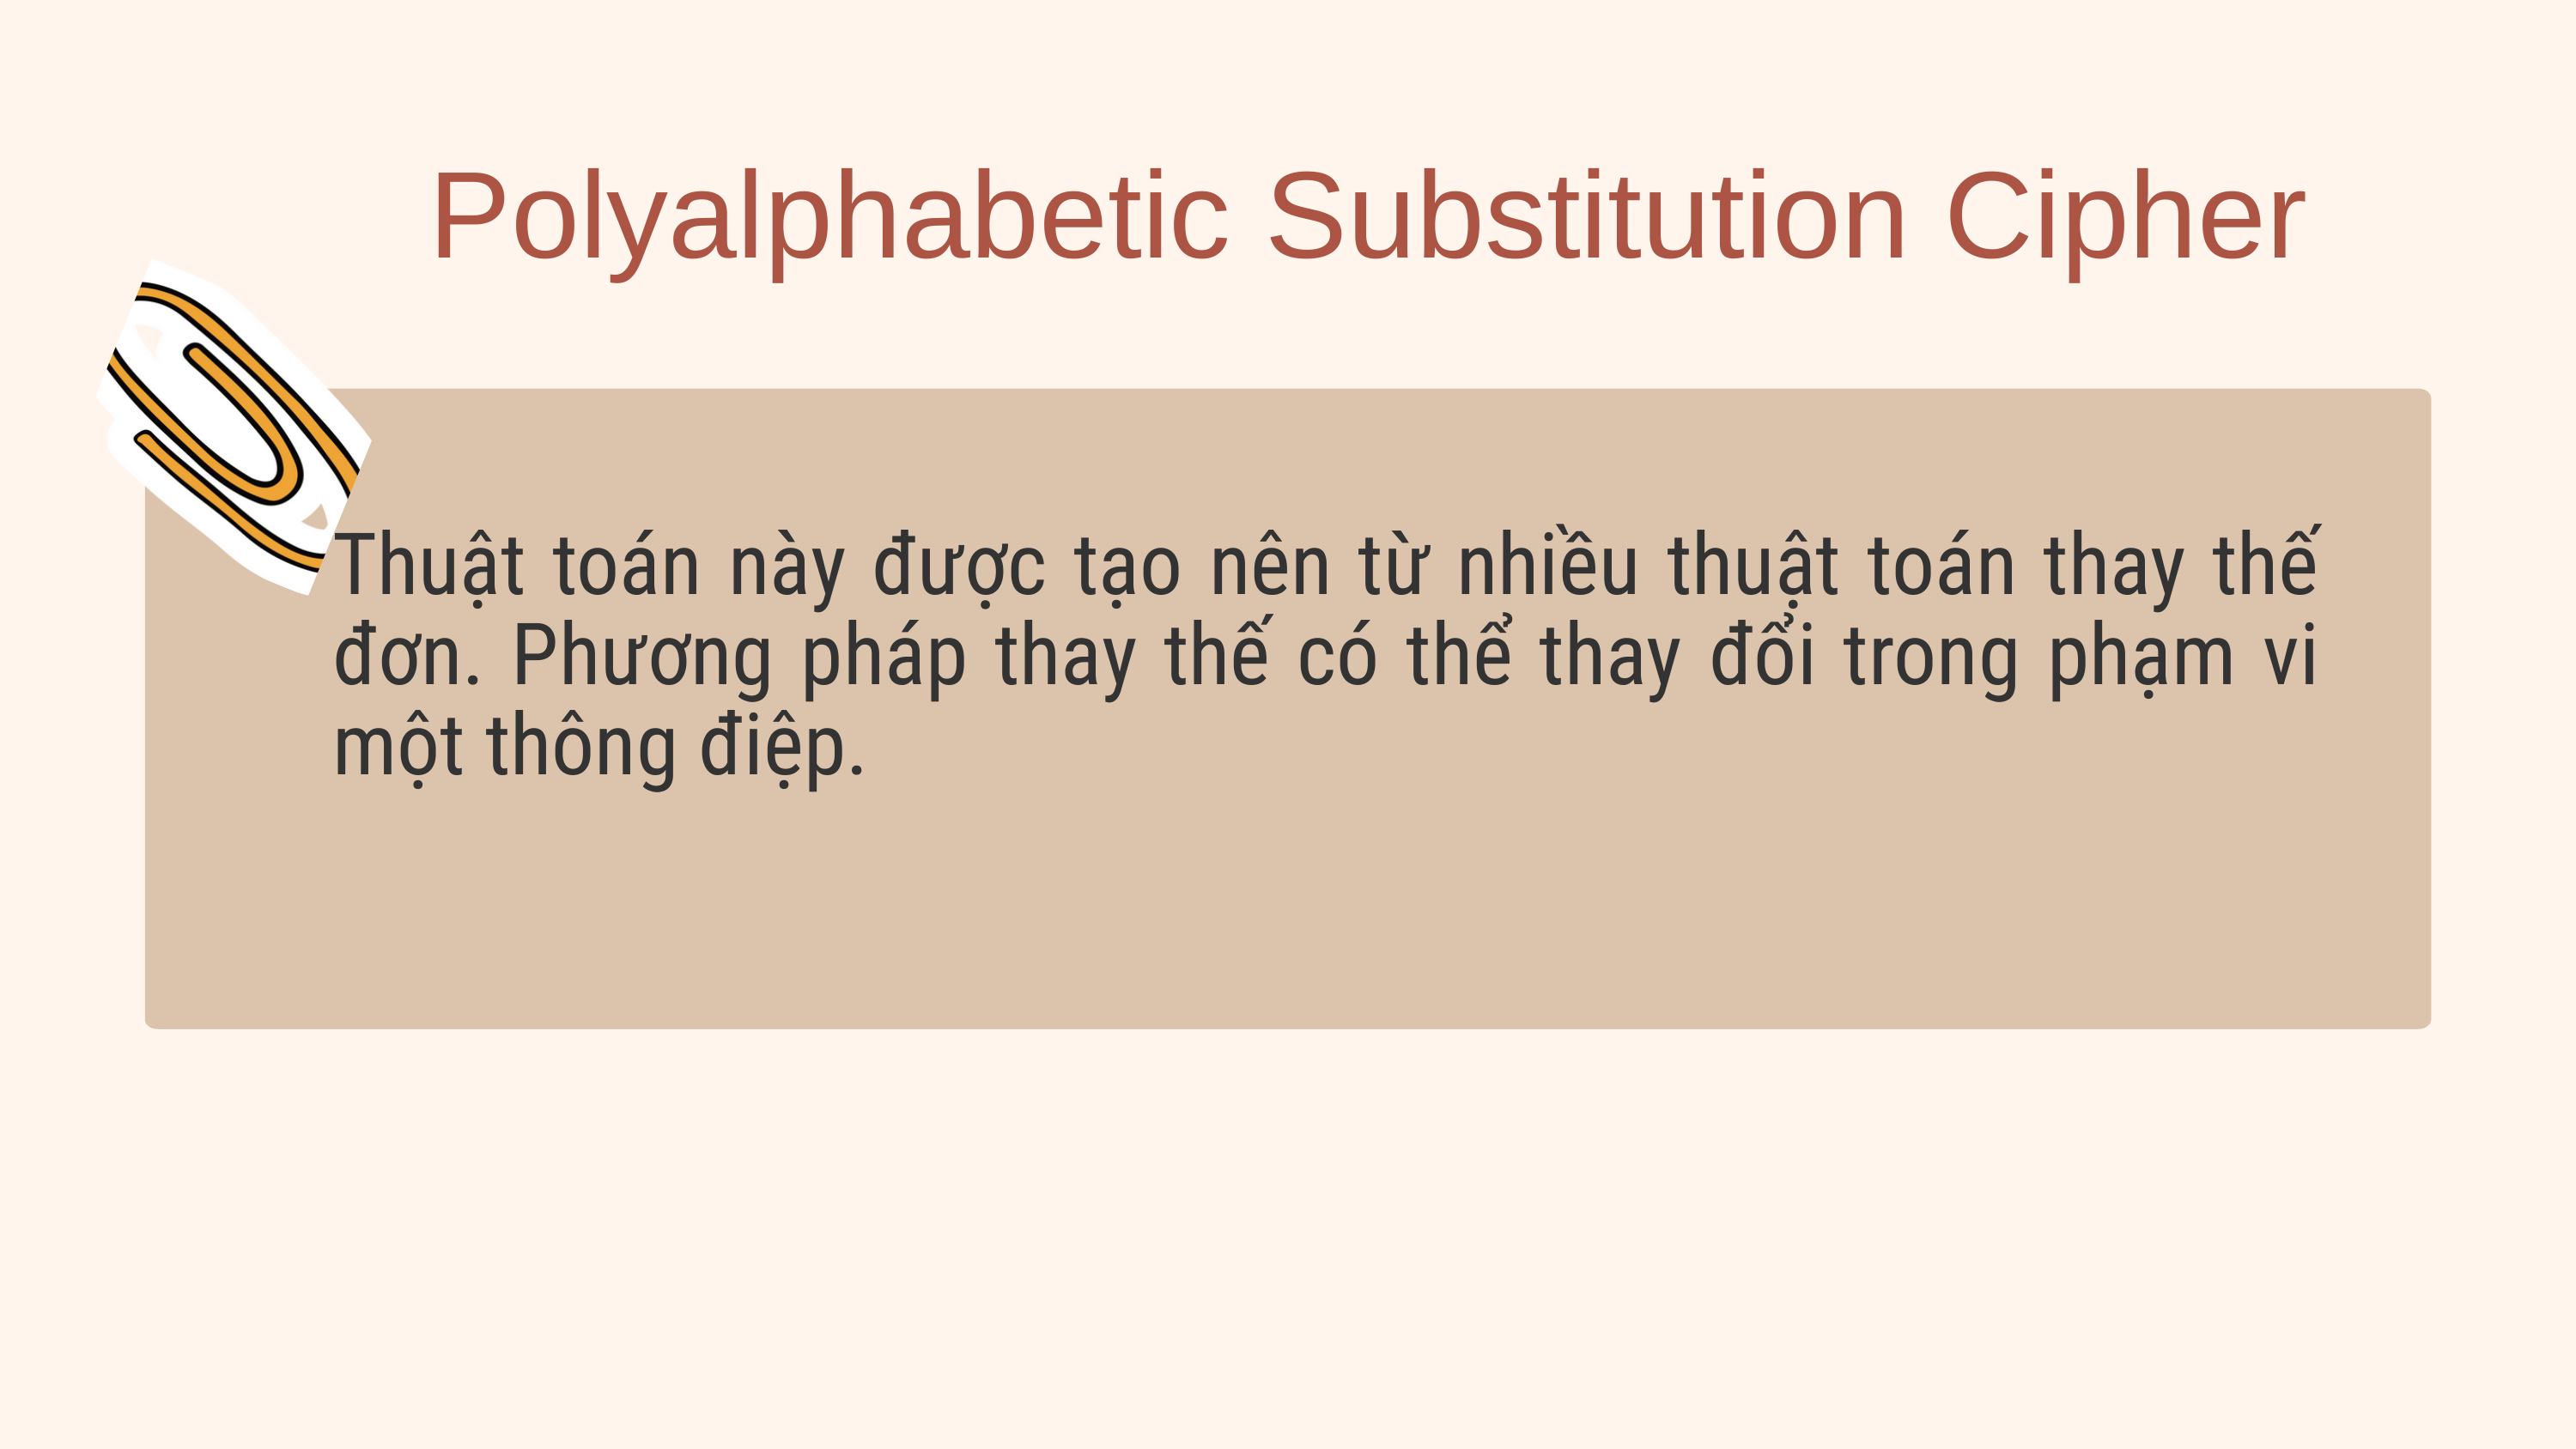

Polyalphabetic Substitution Cipher

Thuật toán này được tạo nên từ nhiều thuật toán thay thế đơn. Phương pháp thay thế có thể thay đổi trong phạm vi một thông điệp.